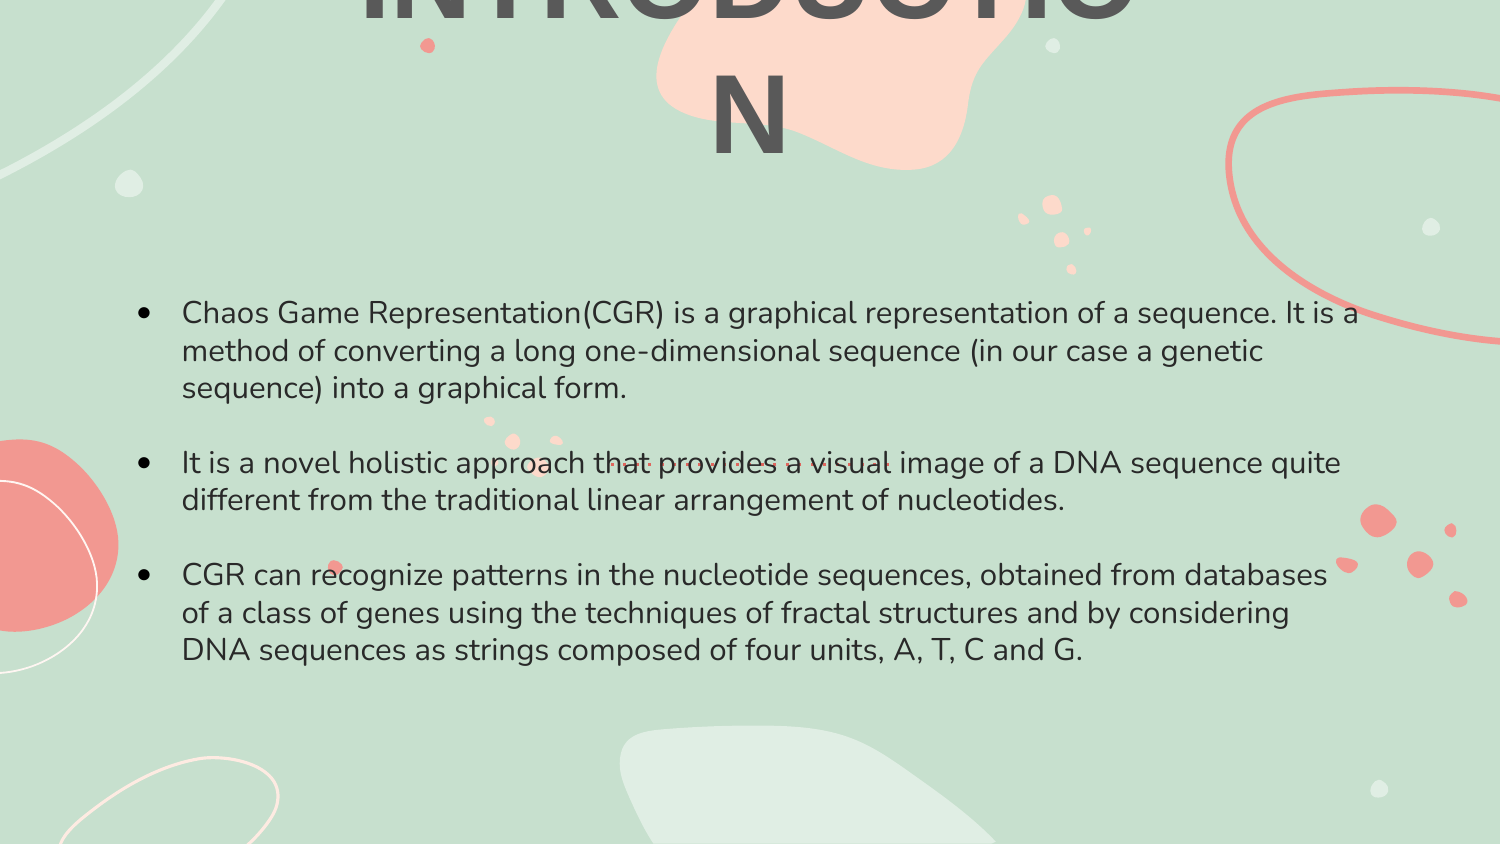

# INTRODUCTION
Chaos Game Representation(CGR) is a graphical representation of a sequence. It is a method of converting a long one-dimensional sequence (in our case a genetic sequence) into a graphical form.

It is a novel holistic approach that provides a visual image of a DNA sequence quite different from the traditional linear arrangement of nucleotides.

CGR can recognize patterns in the nucleotide sequences, obtained from databases of a class of genes using the techniques of fractal structures and by considering DNA sequences as strings composed of four units, A, T, C and G.